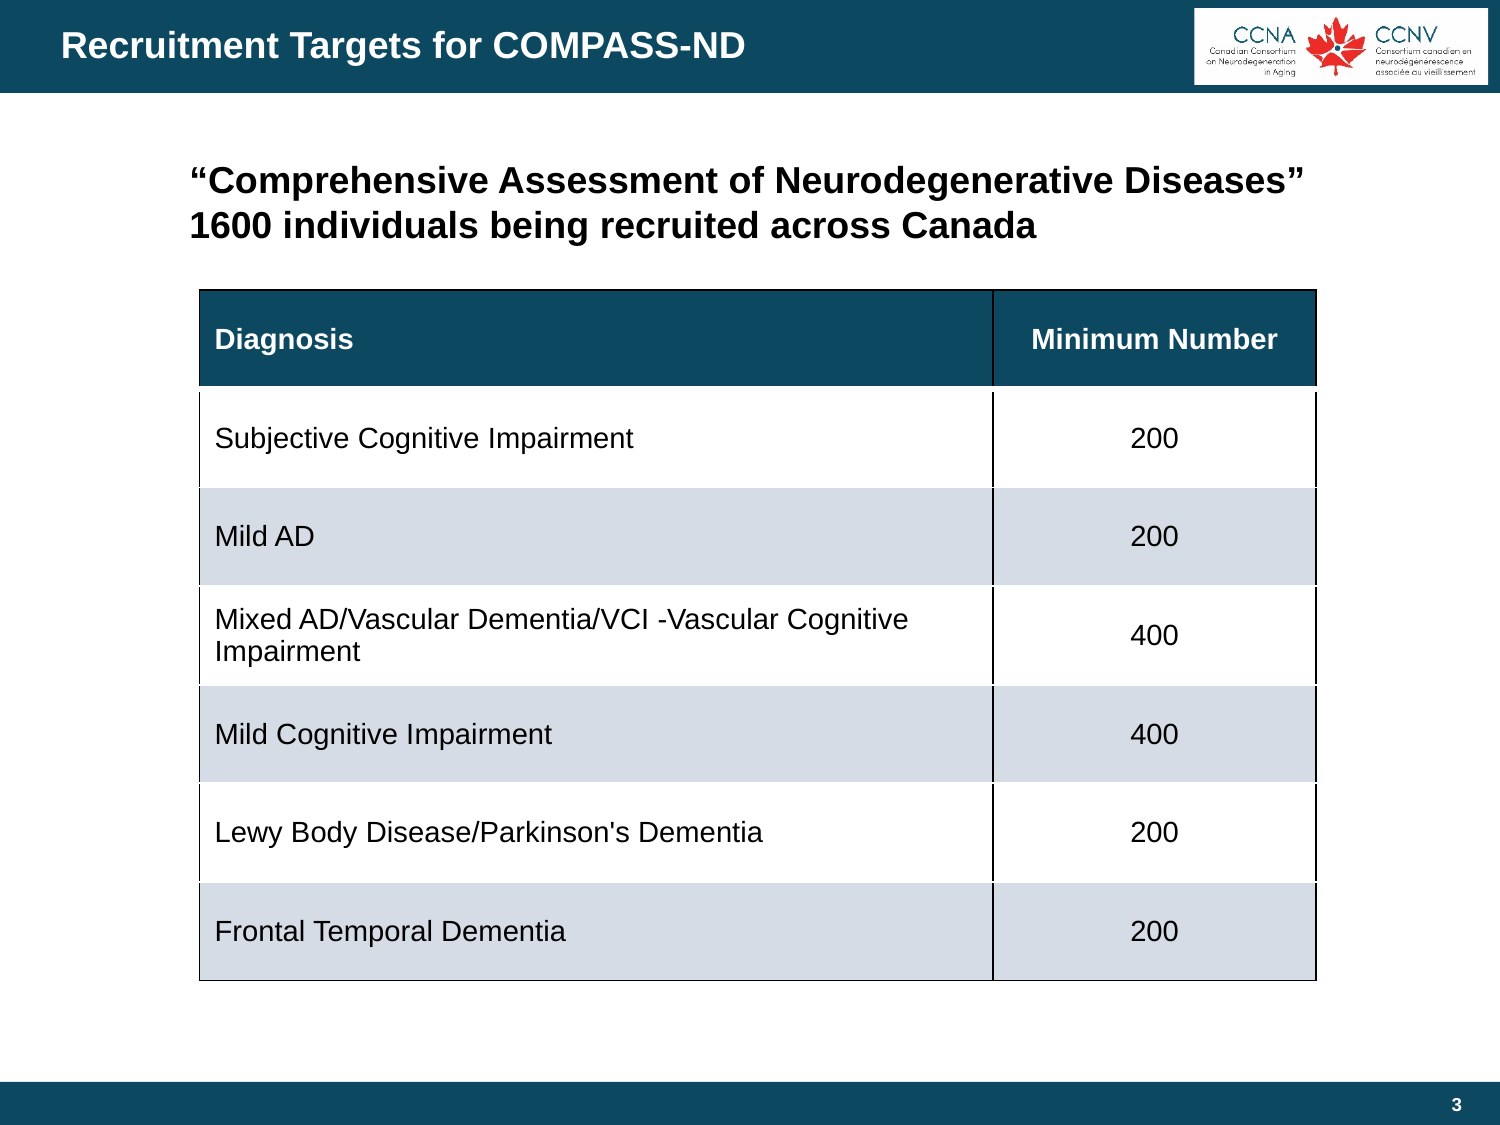

# Recruitment Targets for COMPASS-ND
“Comprehensive Assessment of Neurodegenerative Diseases”
1600 individuals being recruited across Canada
| Diagnosis | Minimum Number |
| --- | --- |
| Subjective Cognitive Impairment | 200 |
| Mild AD | 200 |
| Mixed AD/Vascular Dementia/VCI -Vascular Cognitive Impairment | 400 |
| Mild Cognitive Impairment | 400 |
| Lewy Body Disease/Parkinson's Dementia | 200 |
| Frontal Temporal Dementia | 200 |
3